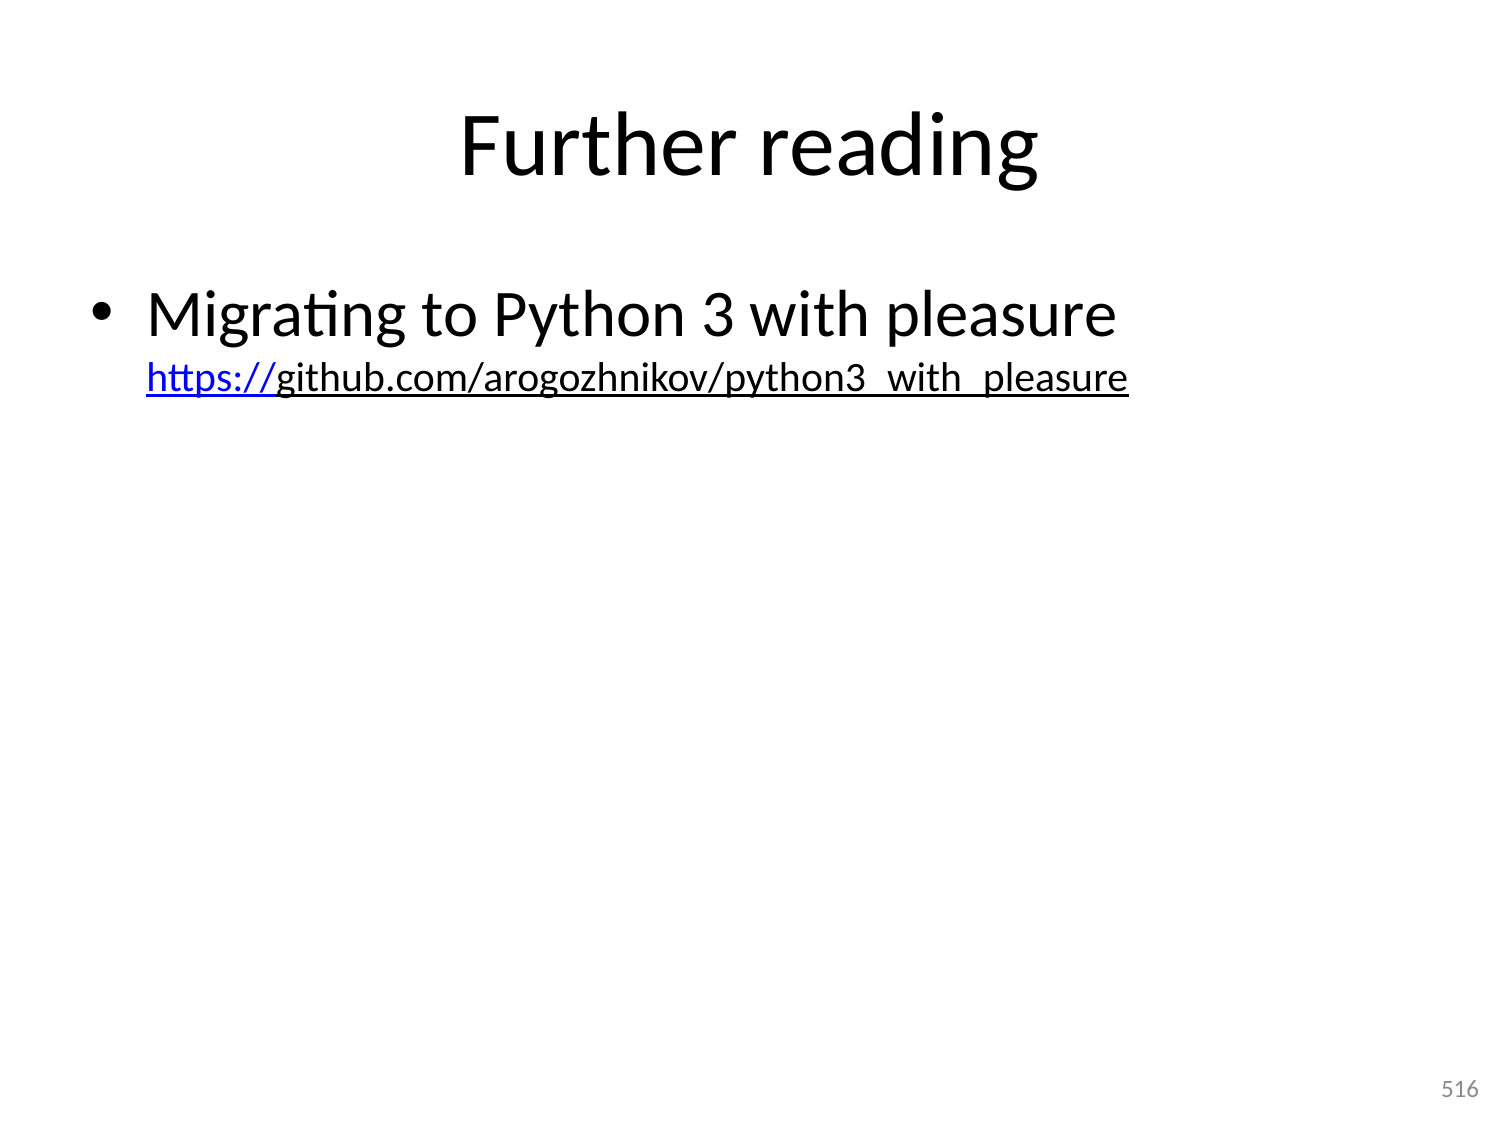

# Further reading
Migrating to Python 3 with pleasure
https://github.com/arogozhnikov/python3_with_pleasure
516